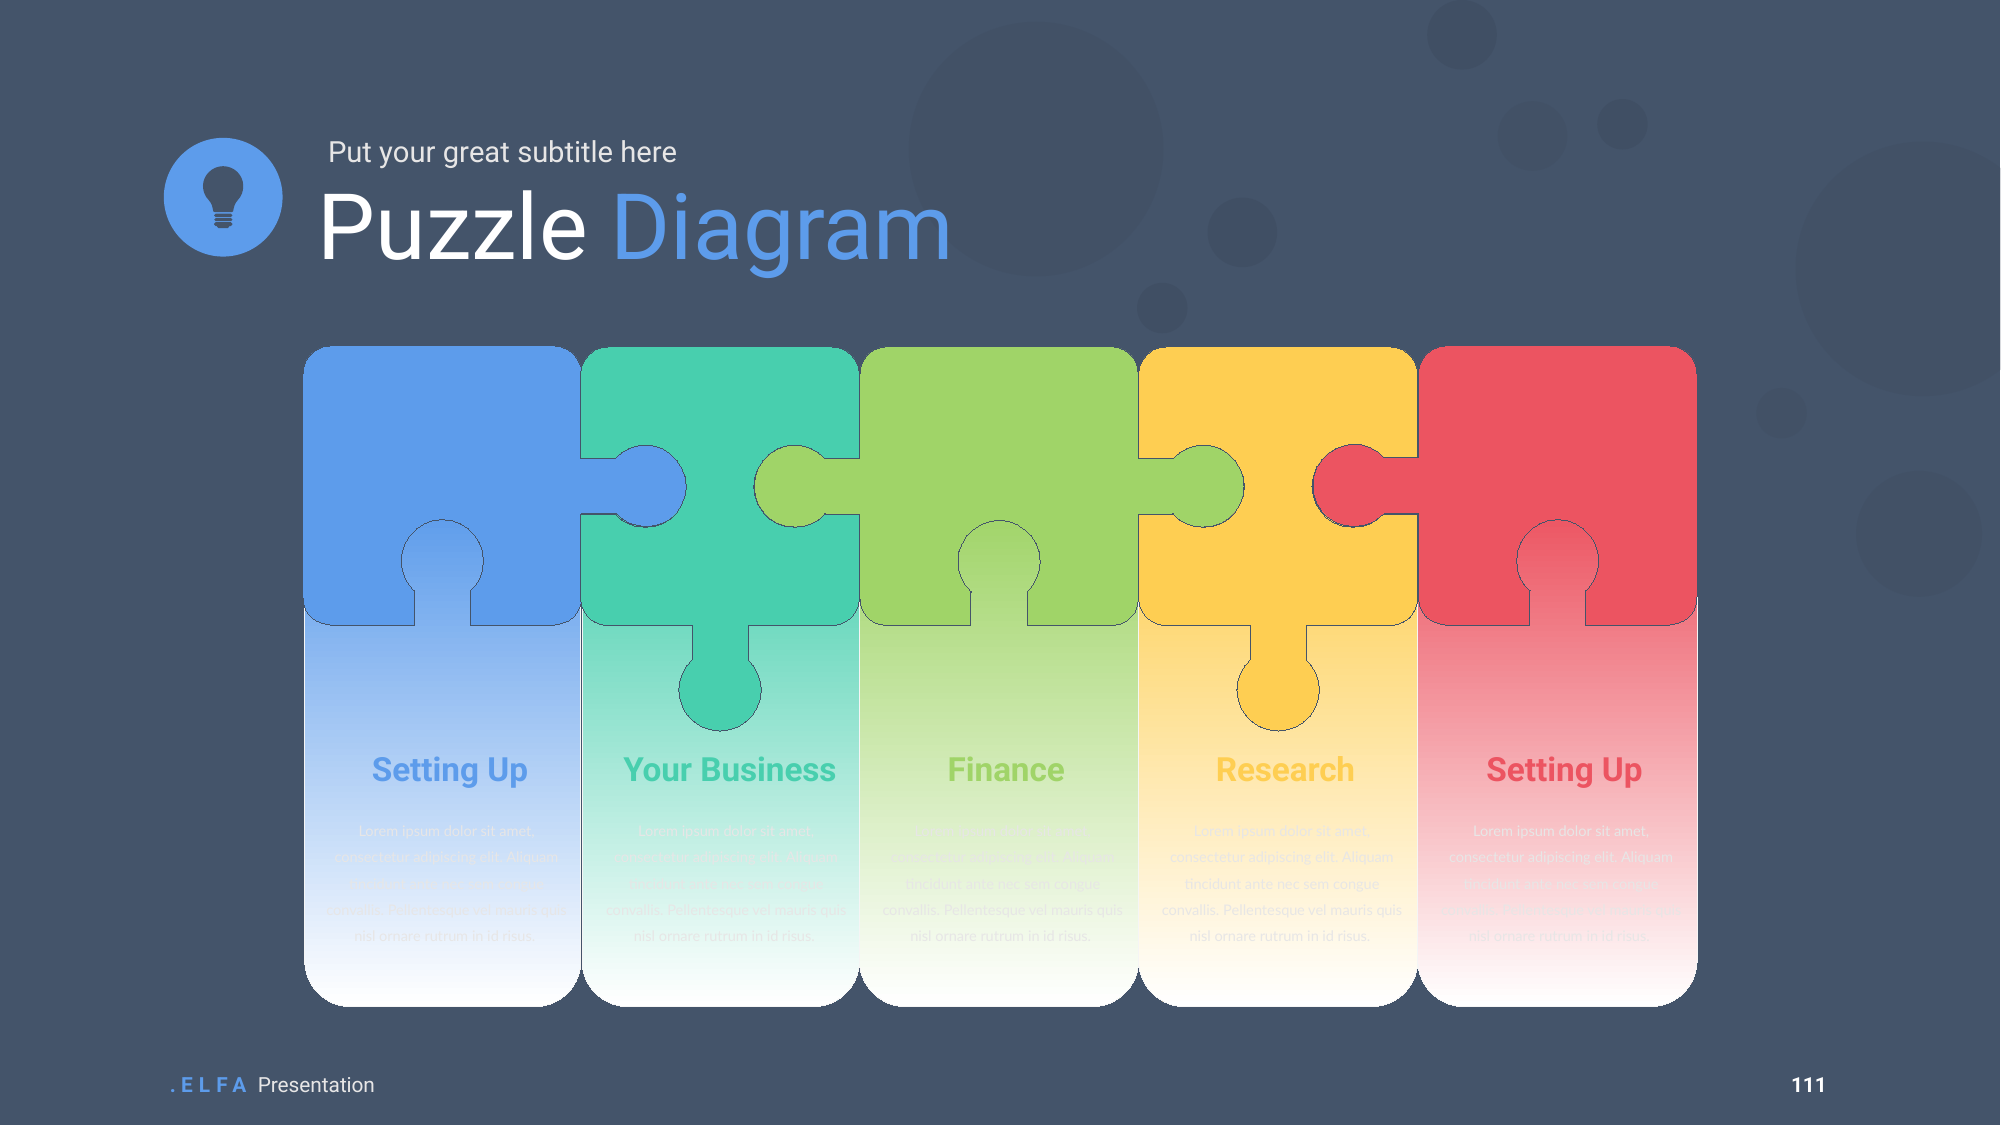

Put your great subtitle here

Puzzle Diagram

Setting Up
Your Business
Finance
Research
Setting Up
Lorem ipsum dolor sit amet, consectetur adipiscing elit. Aliquam tincidunt ante nec sem congue convallis. Pellentesque vel mauris quis nisl ornare rutrum in id risus.
Lorem ipsum dolor sit amet, consectetur adipiscing elit. Aliquam tincidunt ante nec sem congue convallis. Pellentesque vel mauris quis nisl ornare rutrum in id risus.
Lorem ipsum dolor sit amet, consectetur adipiscing elit. Aliquam tincidunt ante nec sem congue convallis. Pellentesque vel mauris quis nisl ornare rutrum in id risus.
Lorem ipsum dolor sit amet, consectetur adipiscing elit. Aliquam tincidunt ante nec sem congue convallis. Pellentesque vel mauris quis nisl ornare rutrum in id risus.
Lorem ipsum dolor sit amet, consectetur adipiscing elit. Aliquam tincidunt ante nec sem congue convallis. Pellentesque vel mauris quis nisl ornare rutrum in id risus.